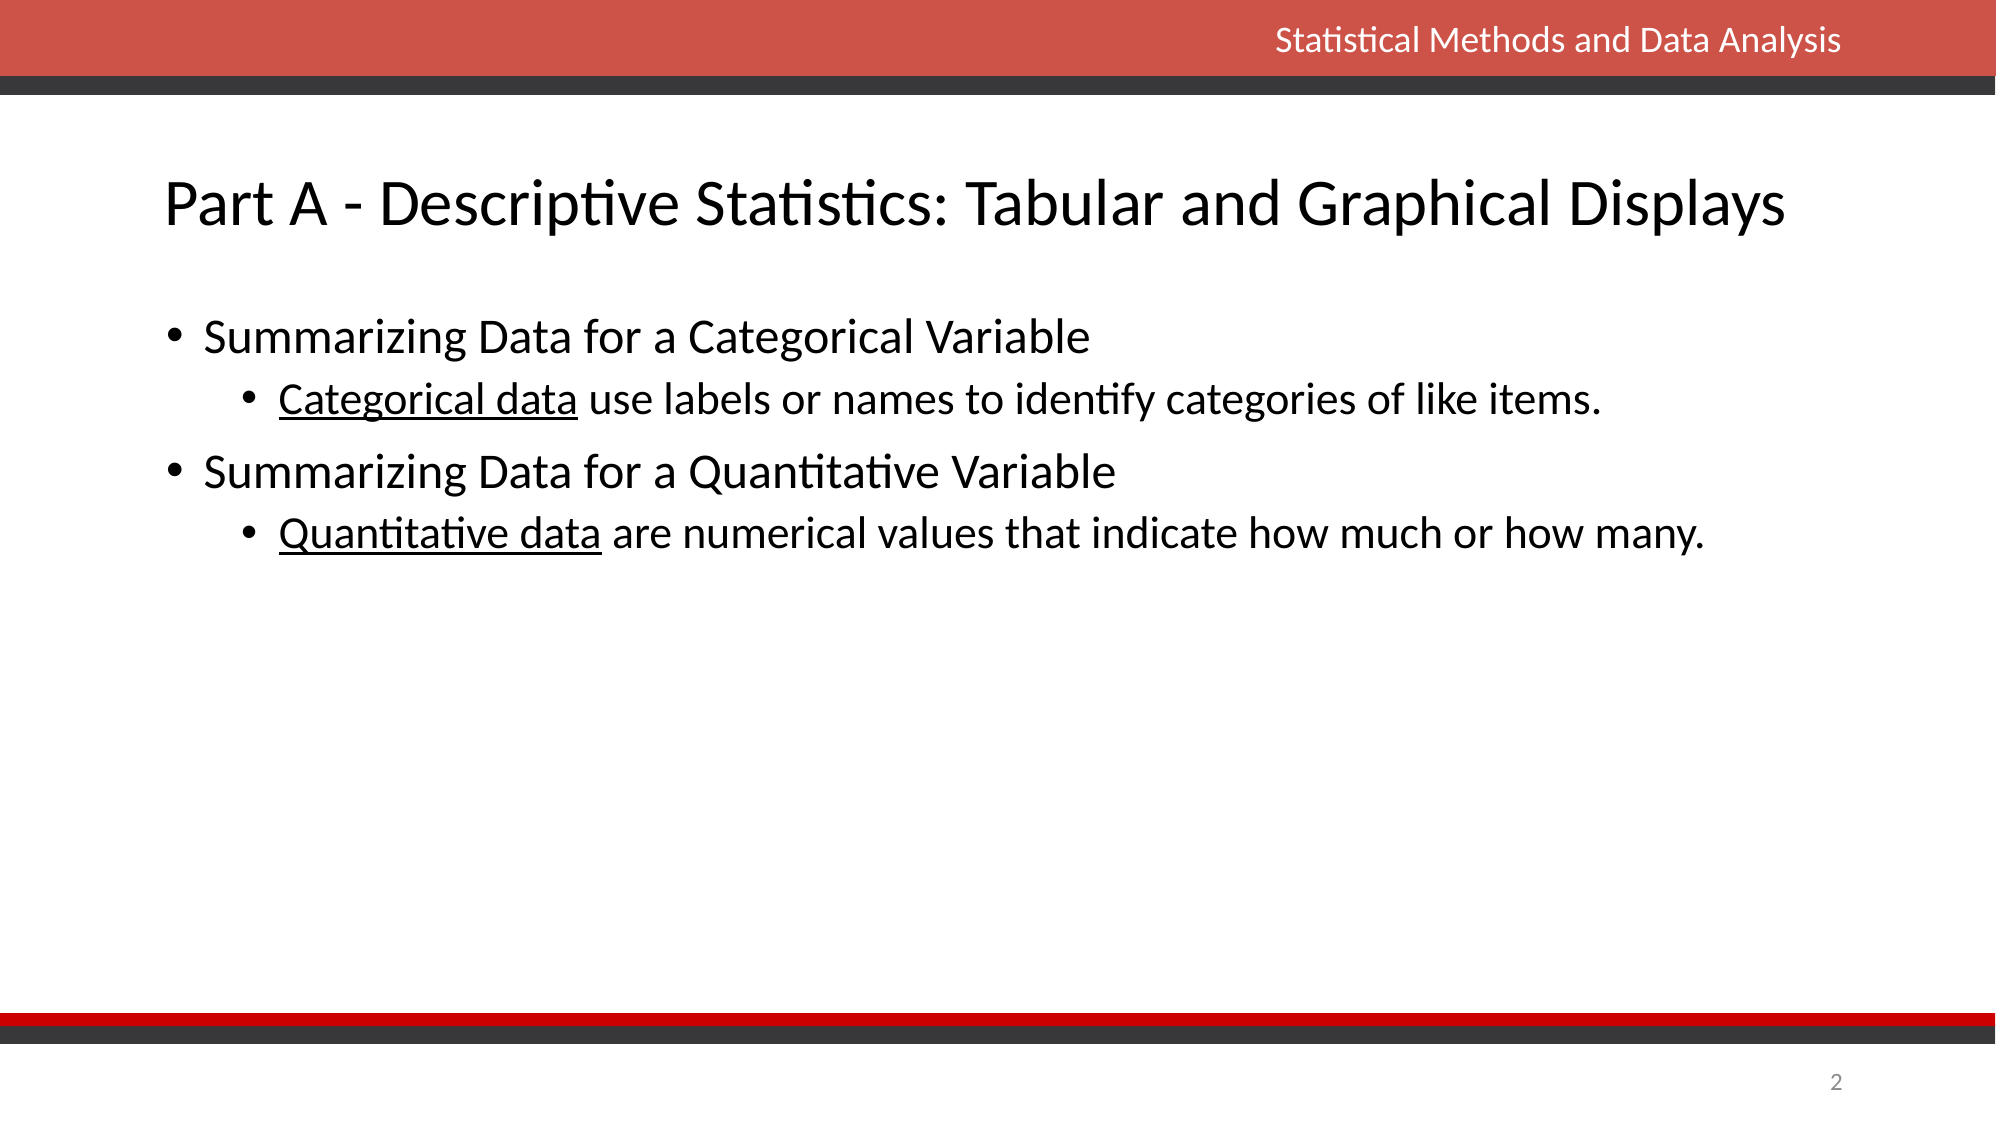

# Part A - Descriptive Statistics: Tabular and Graphical Displays
Summarizing Data for a Categorical Variable
Categorical data use labels or names to identify categories of like items.
Summarizing Data for a Quantitative Variable
Quantitative data are numerical values that indicate how much or how many.

2